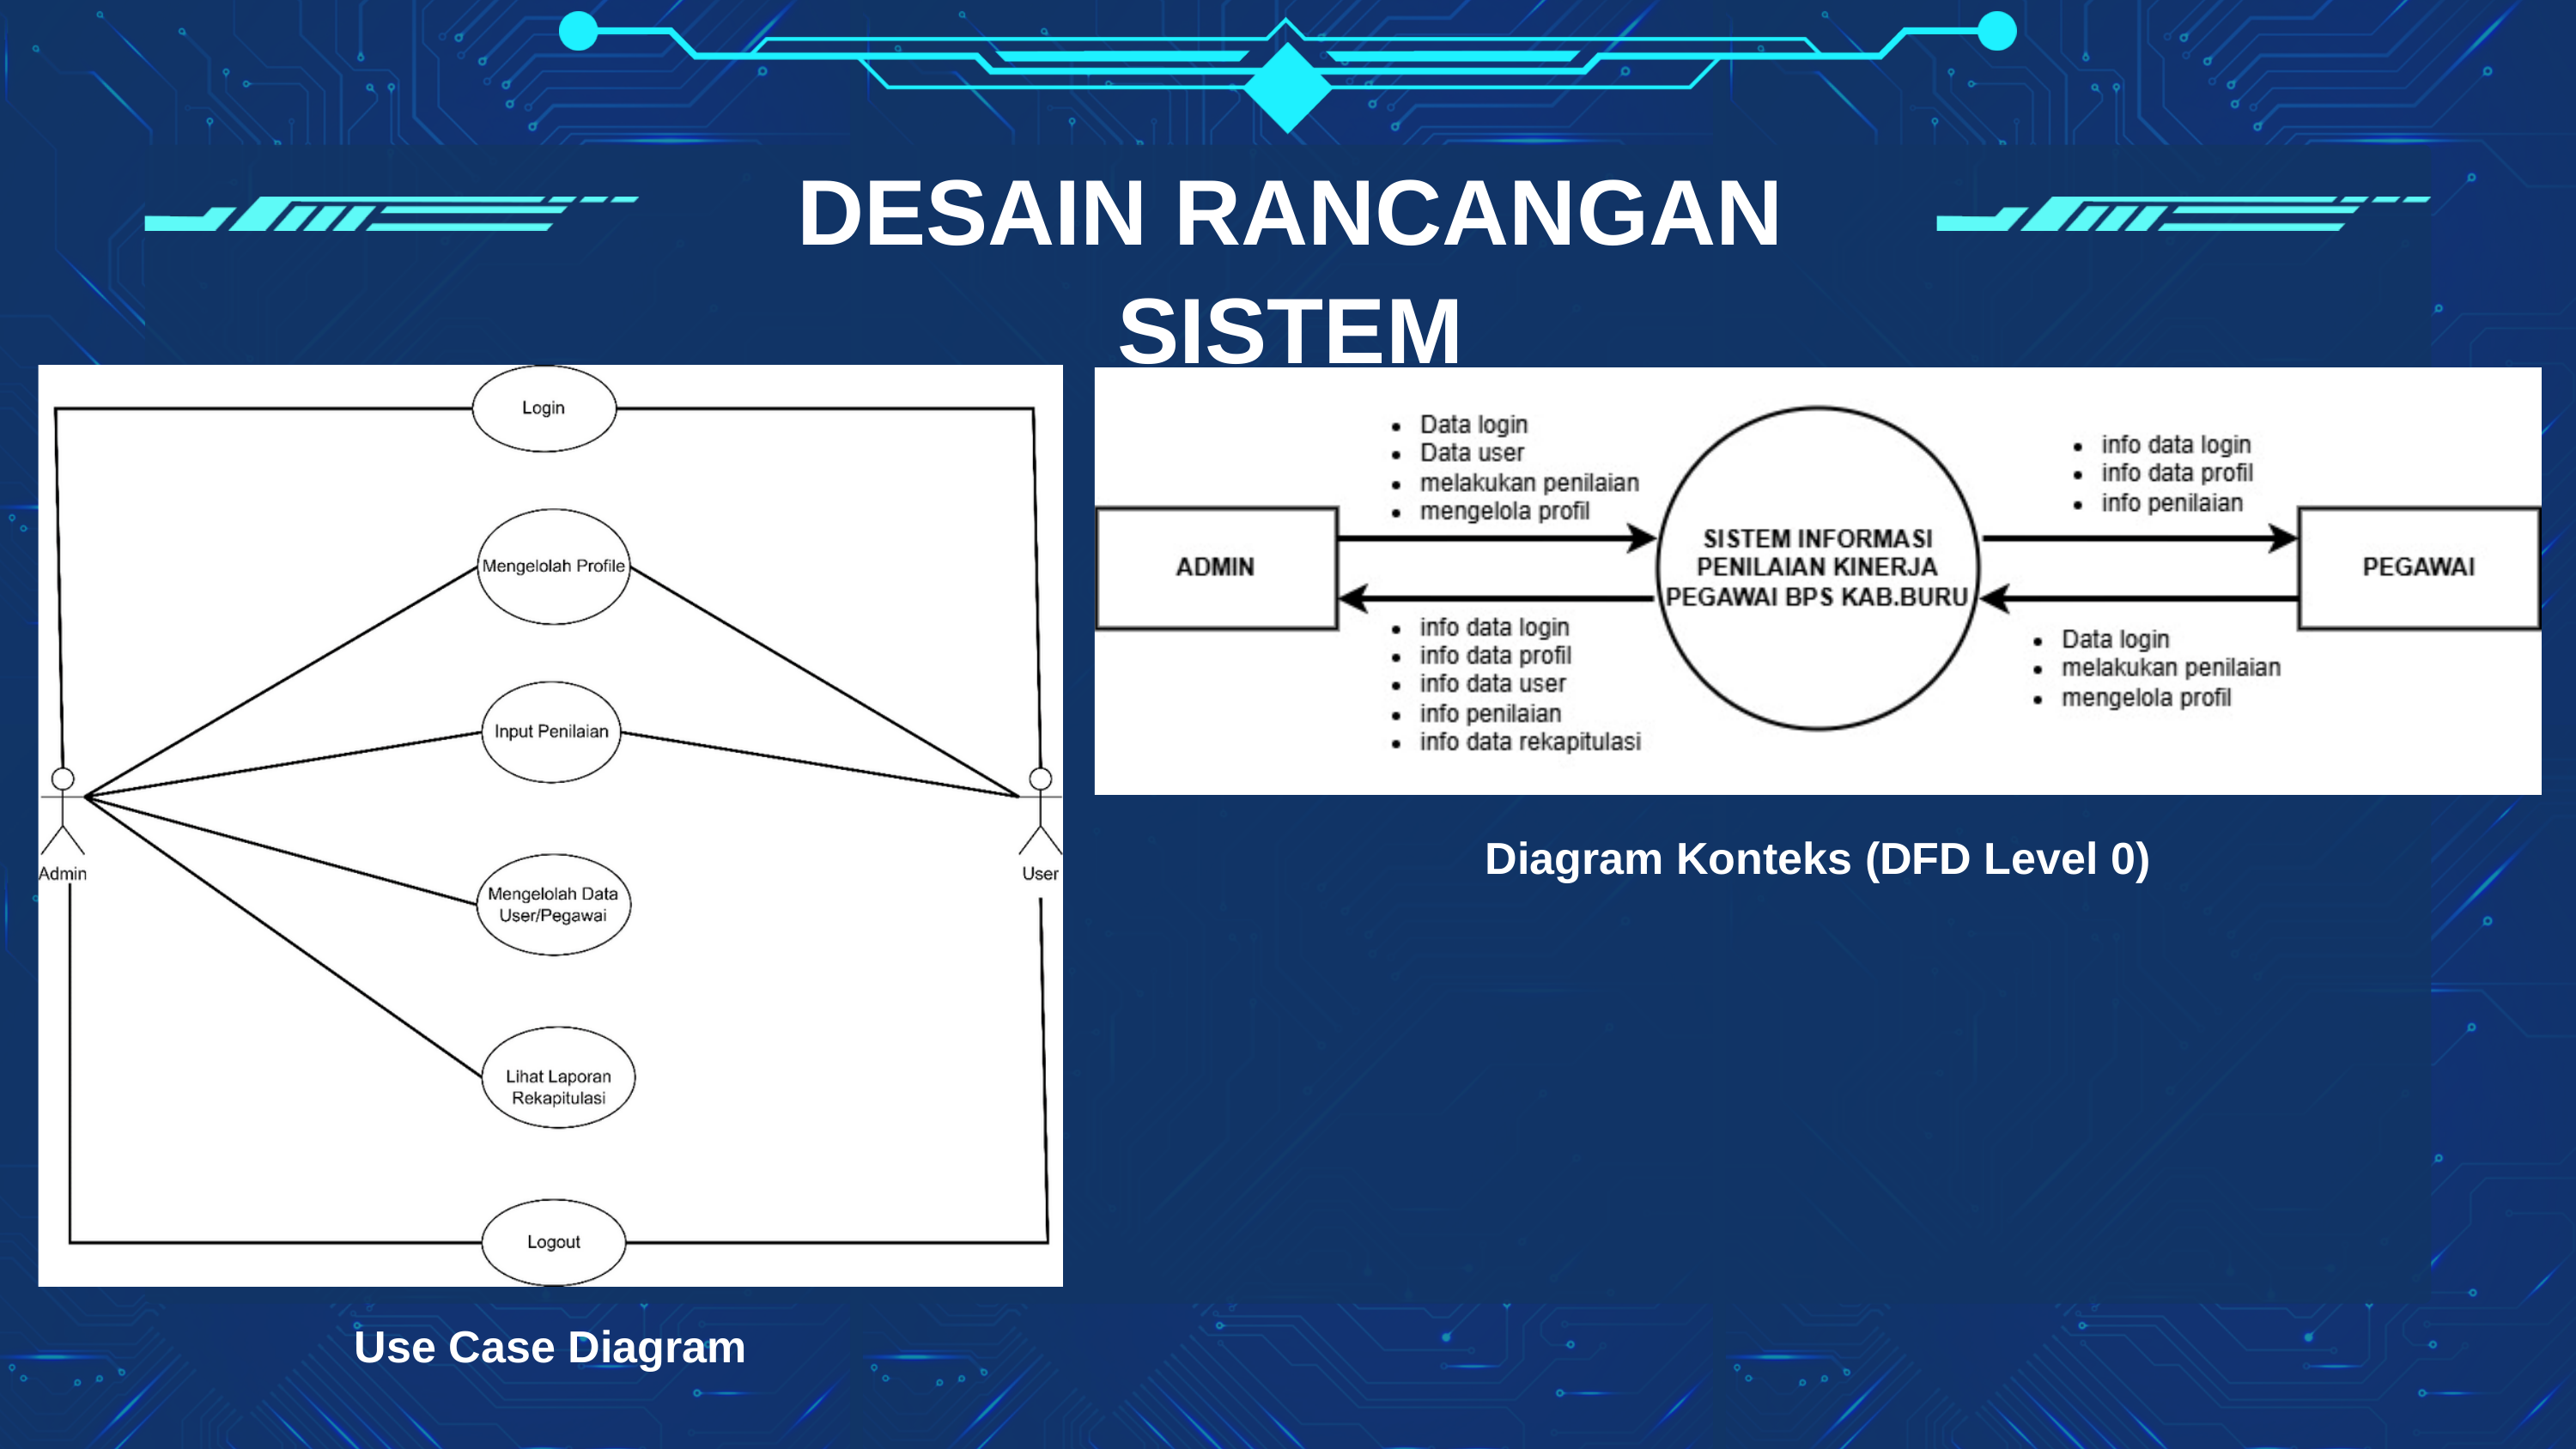

DESAIN RANCANGAN SISTEM

Diagram Konteks (DFD Level 0)
Use Case Diagram